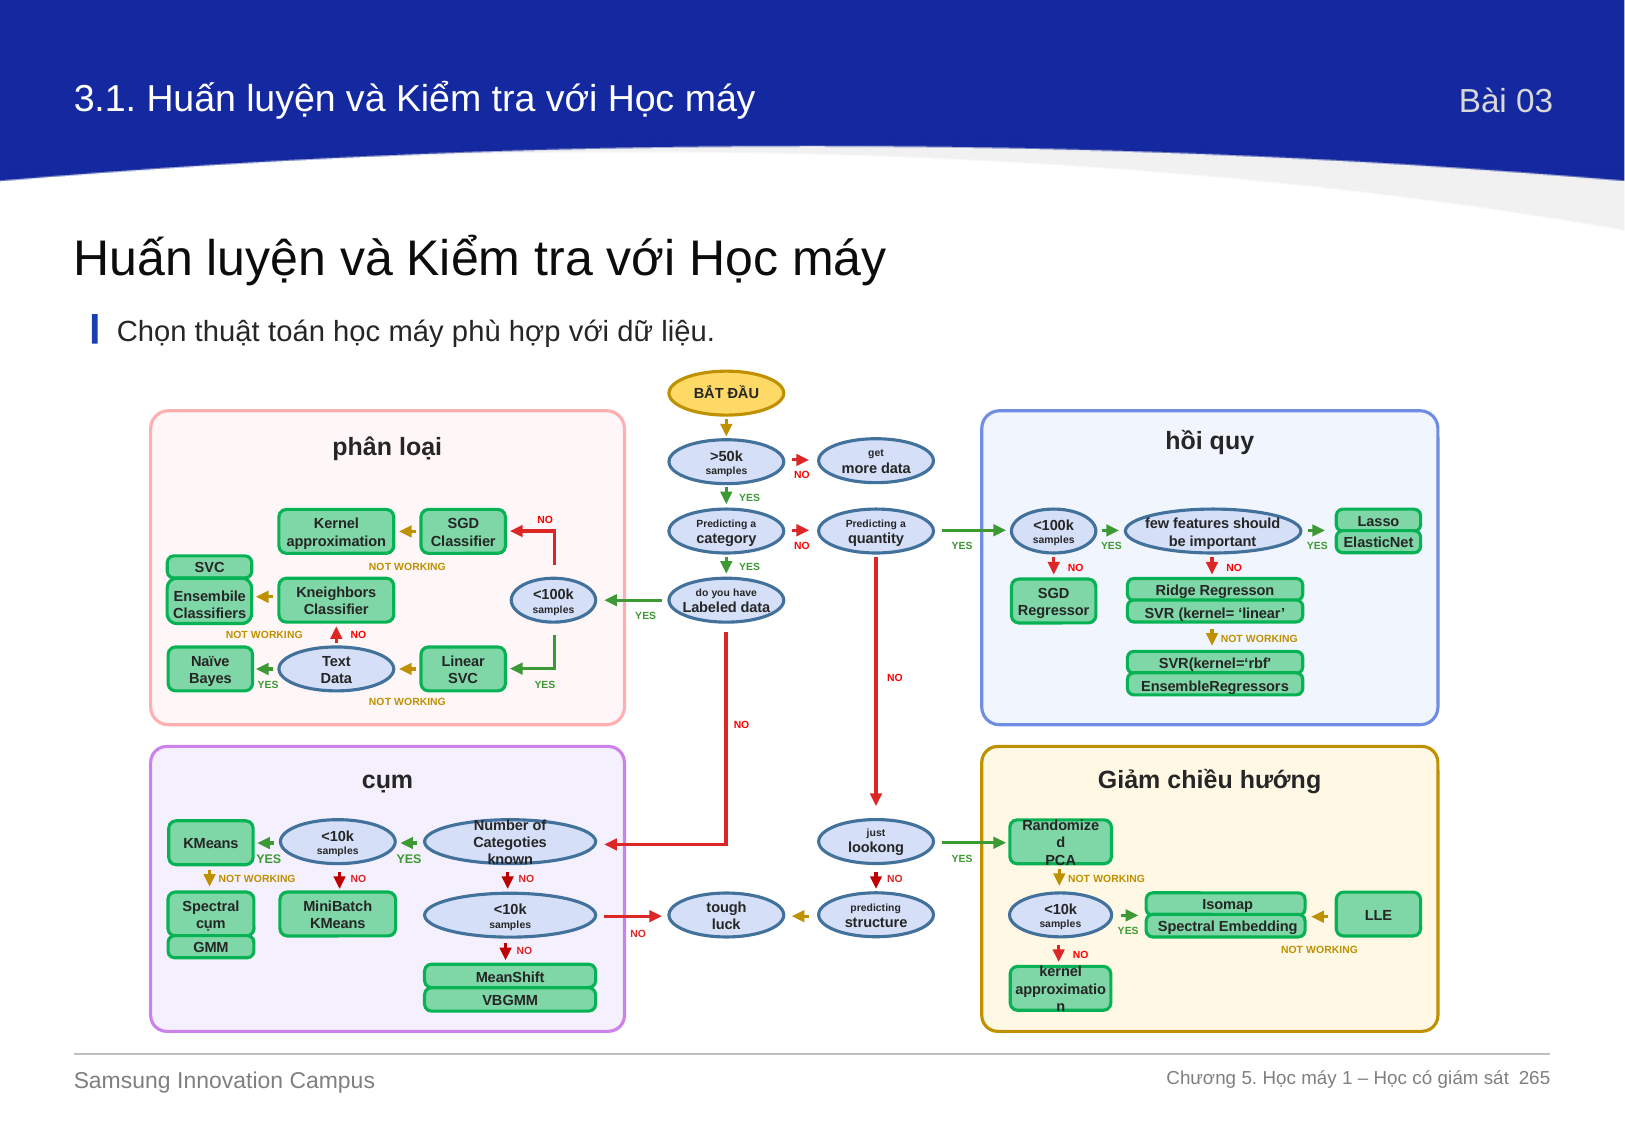

3.1. Huấn luyện và Kiểm tra với Học máy
Bài 03
Huấn luyện và Kiểm tra với Học máy
Chọn thuật toán học máy phù hợp với dữ liệu.

BẮT ĐẦU

hồi quy
phân loại

get
>50k
samples
more data
NO
YES

Lasso
Kernel
approximation
SGD
Classifier
NO
few features should
be important
<100k
samples
Predicting a
Predicting a
category
quantity

ElasticNet
NO
YES
YES
YES

SVC
NOT WORKING
YES
NO
NO

Ridge Regresson
Kneighbors
Classifier
SGD
Regressor
<100k
samples
Ensembile
Classifiers
do you have
Labeled data

SVR (kernel= ‘linear’
YES
NOT WORKING
NO
NOT WORKING

Naïve
Bayes
Text
Data
Linear
SVC

SVR(kernel=‘rbf'
NO

EnsembleRegressors
YES
YES
NOT WORKING
NO

cụm
Giảm chiều hướng

Number of
Categoties known
Randomized
PCA
just
<10k
samples
KMeans
lookong
YES
YES
YES
NOT WORKING
NOT WORKING
NO
NO
NO

Isomap
Spectral
cụm
MiniBatch
KMeans
tough
luck
<10k
samples
<10k
samples
predicting
LLE
structure

Spectral Embedding
YES
NO

GMM
NOT WORKING
NO
NO

MeanShift
kernel
approximation

VBGMM